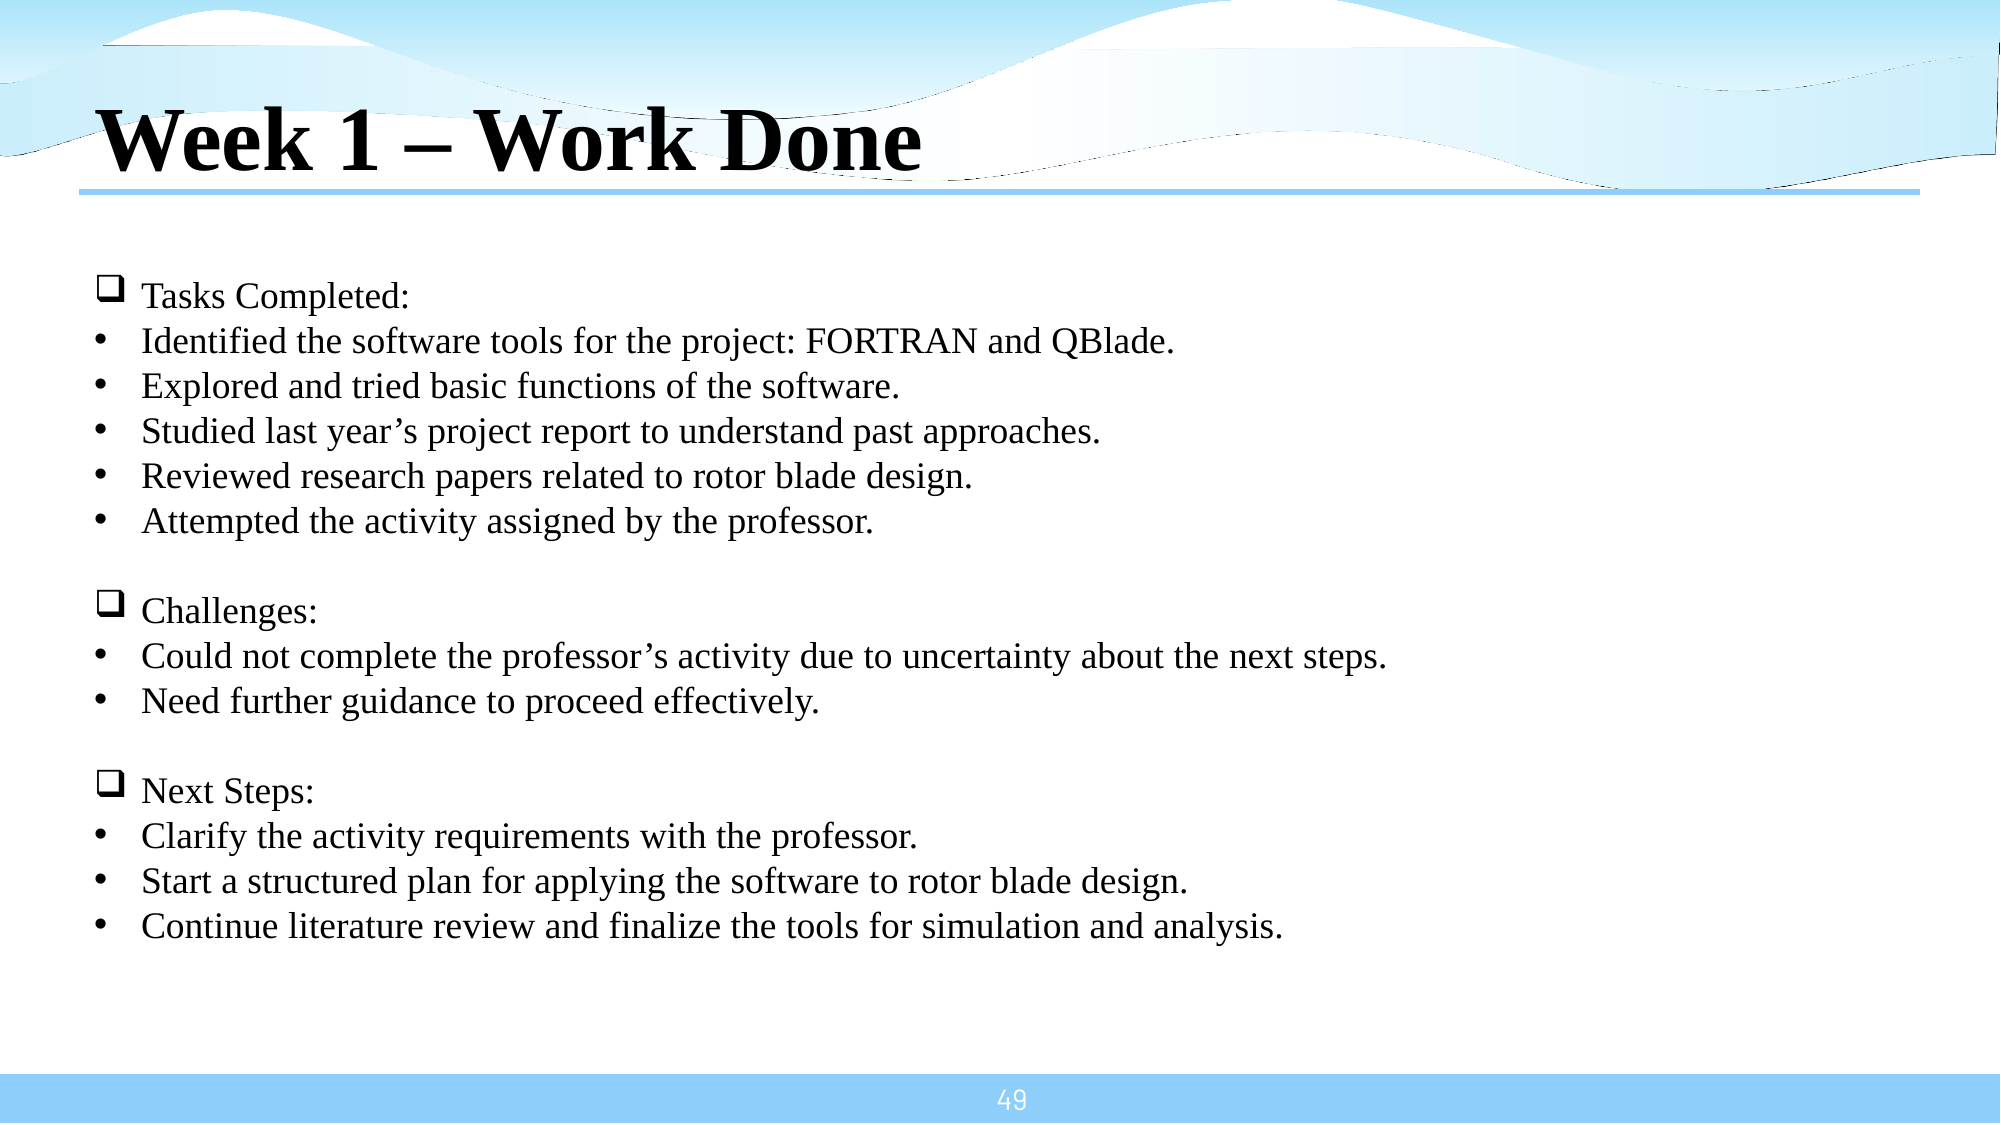

# Week 1 – Work Done
Tasks Completed:
Identified the software tools for the project: FORTRAN and QBlade.
Explored and tried basic functions of the software.
Studied last year’s project report to understand past approaches.
Reviewed research papers related to rotor blade design.
Attempted the activity assigned by the professor.

Challenges:
Could not complete the professor’s activity due to uncertainty about the next steps.
Need further guidance to proceed effectively.

Next Steps:
Clarify the activity requirements with the professor.
Start a structured plan for applying the software to rotor blade design.
Continue literature review and finalize the tools for simulation and analysis.

49